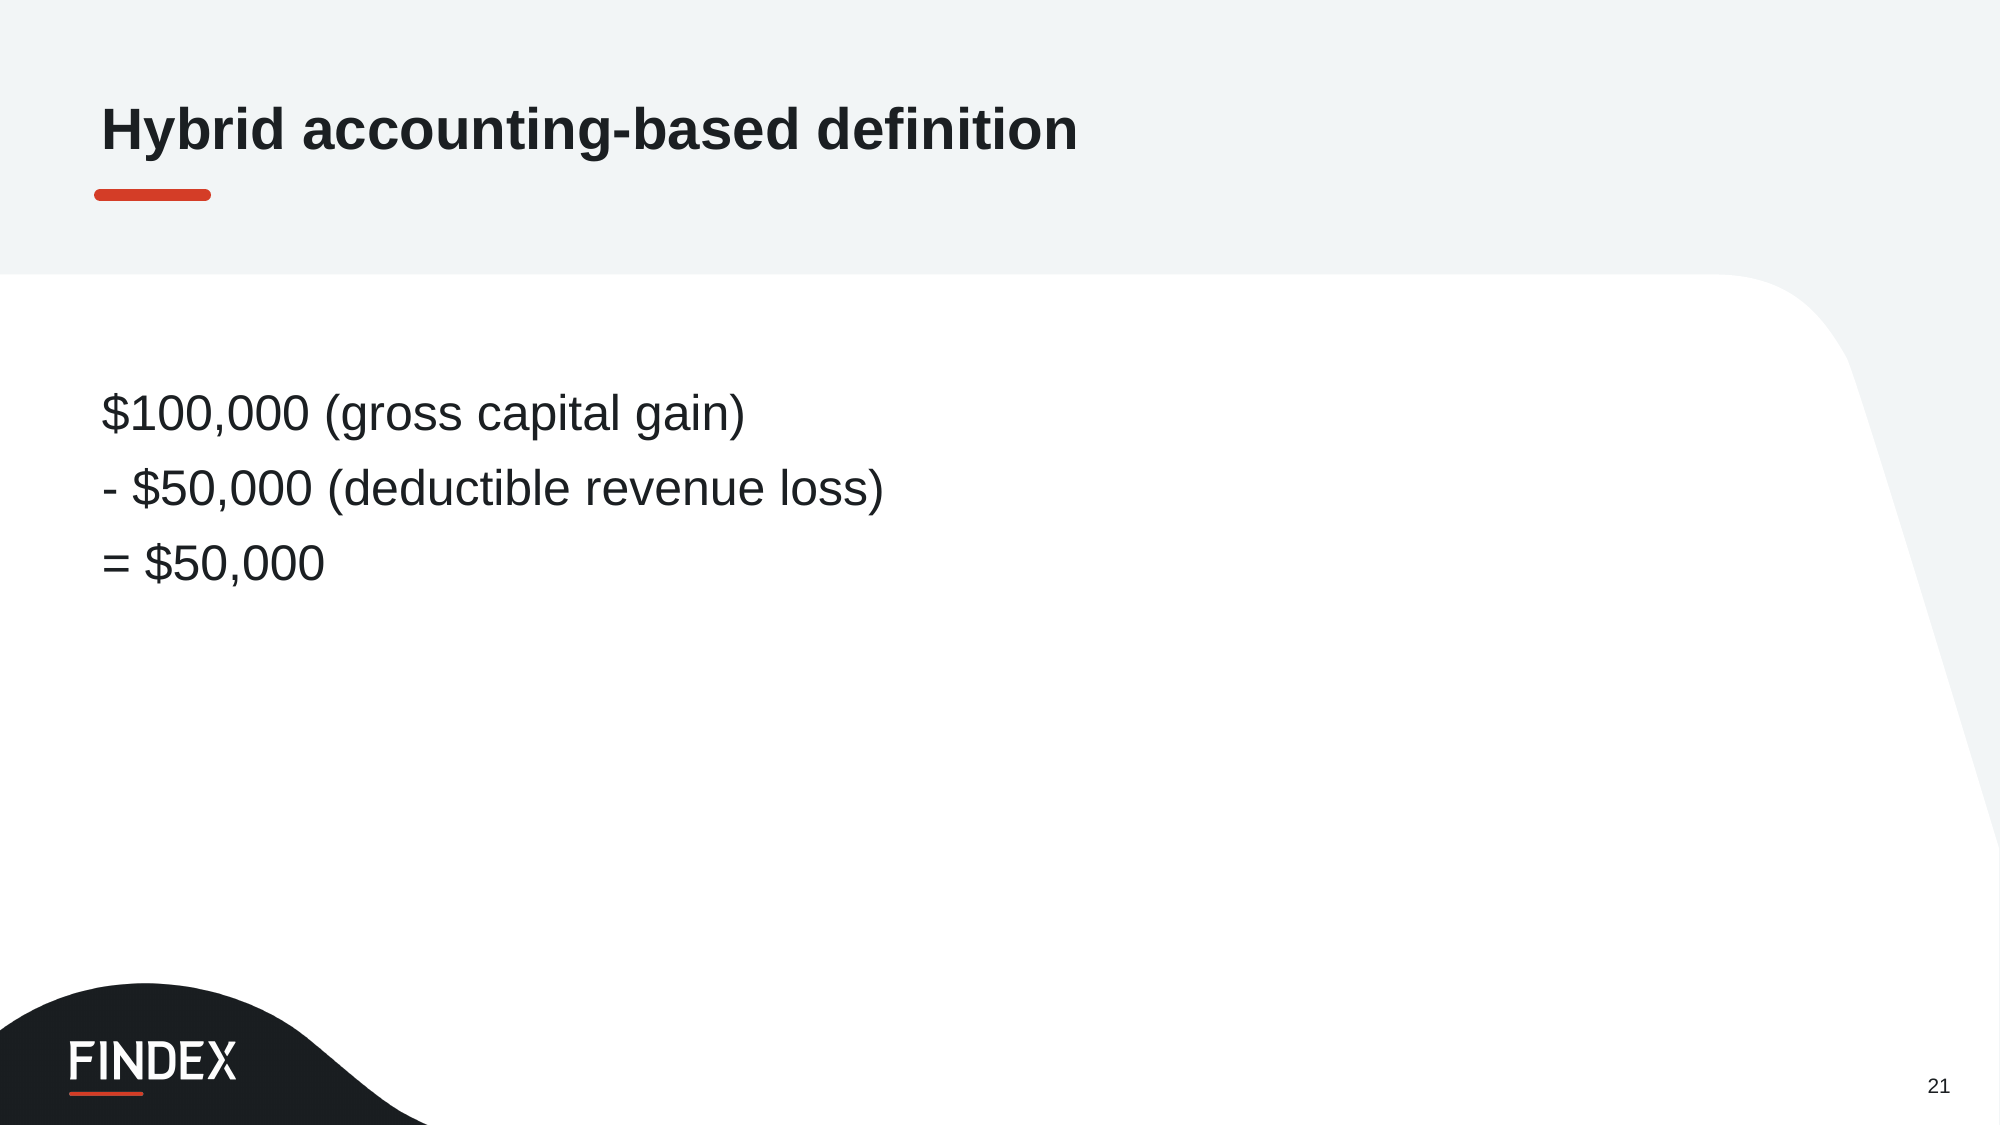

Hybrid accounting-based definition

$100,000 (gross capital gain)
- $50,000 (deductible revenue loss)
= $50,000